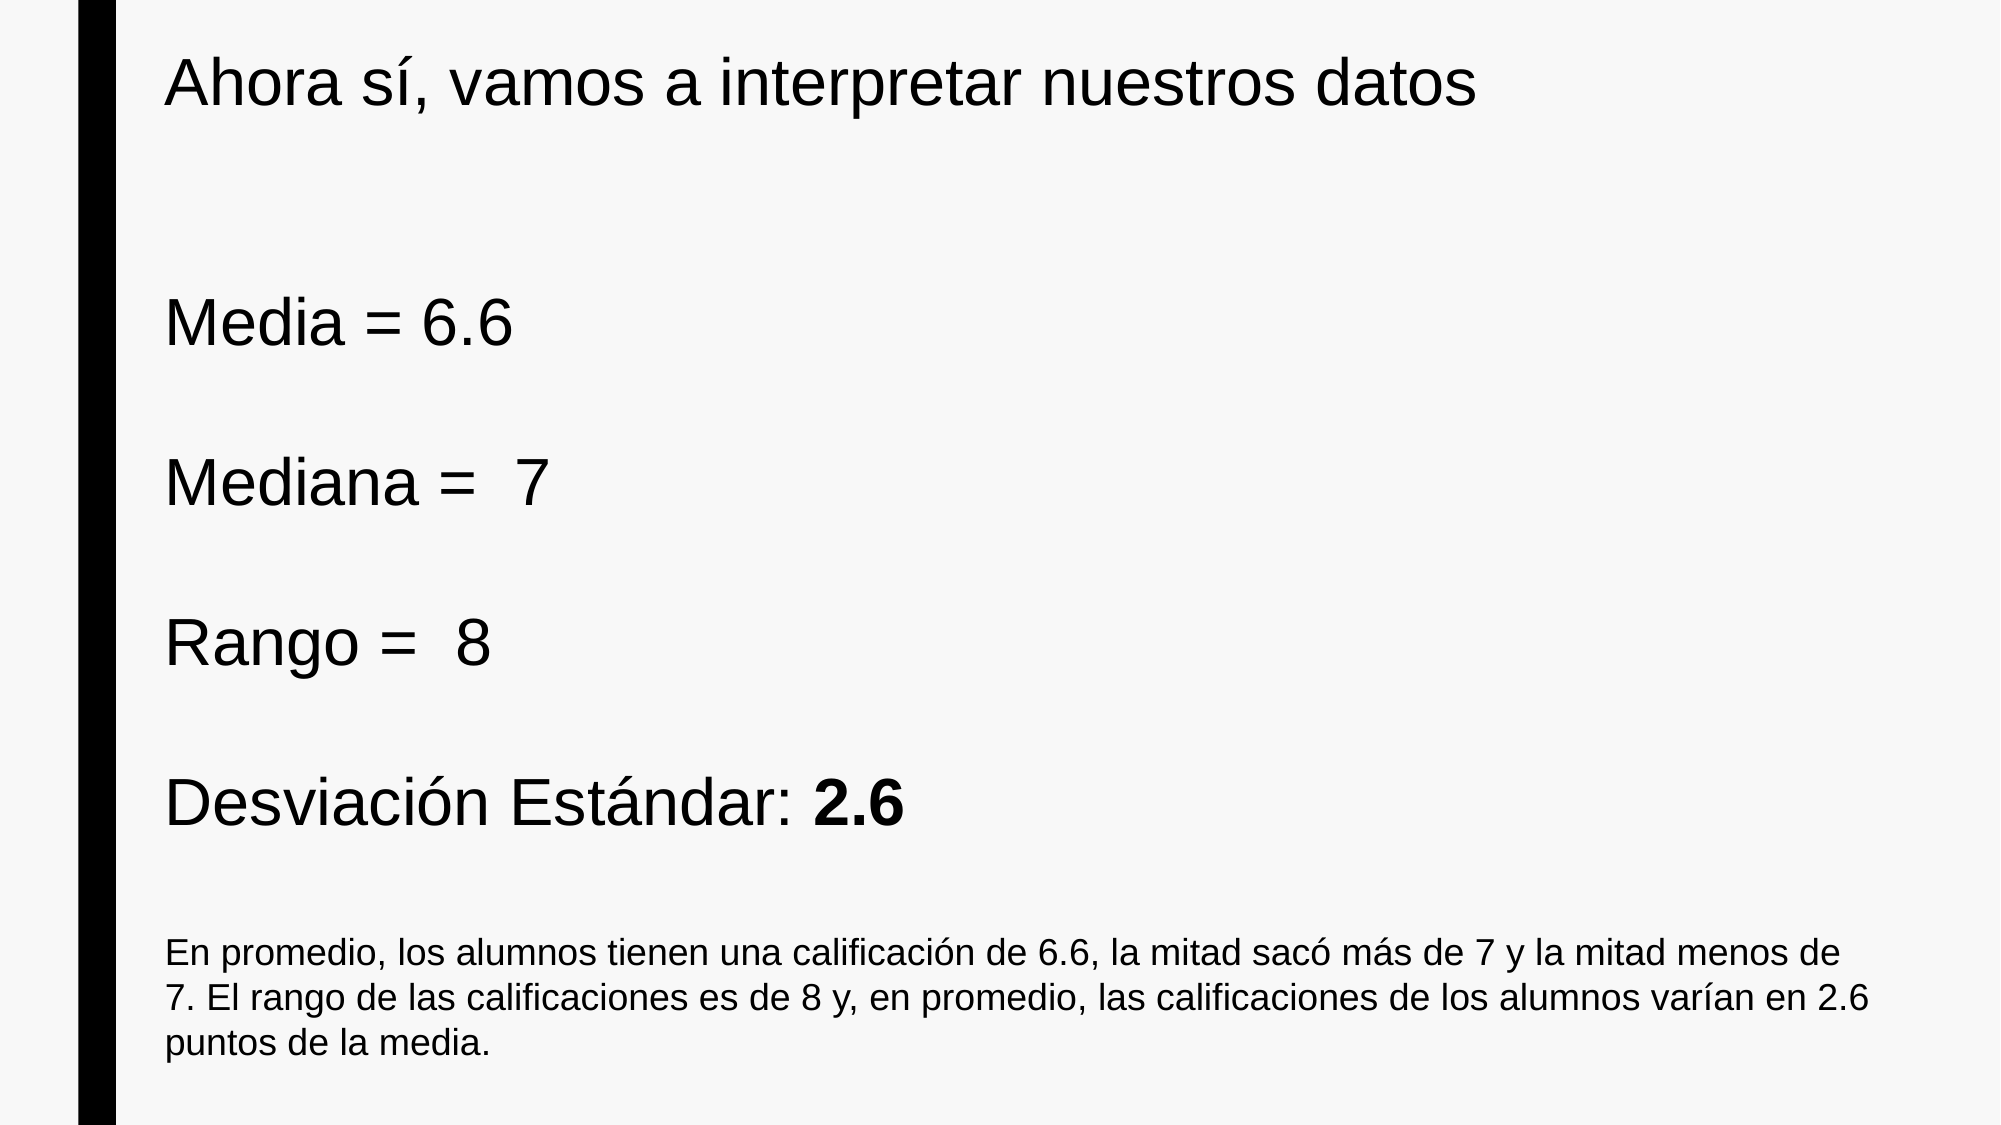

Ahora sí, vamos a interpretar nuestros datos

Media = 6.6

Mediana =  7

Rango =  8

Desviación Estándar: 2.6

En promedio, los alumnos tienen una calificación de 6.6, la mitad sacó más de 7 y la mitad menos de 7. El rango de las calificaciones es de 8 y, en promedio, las calificaciones de los alumnos varían en 2.6 puntos de la media.